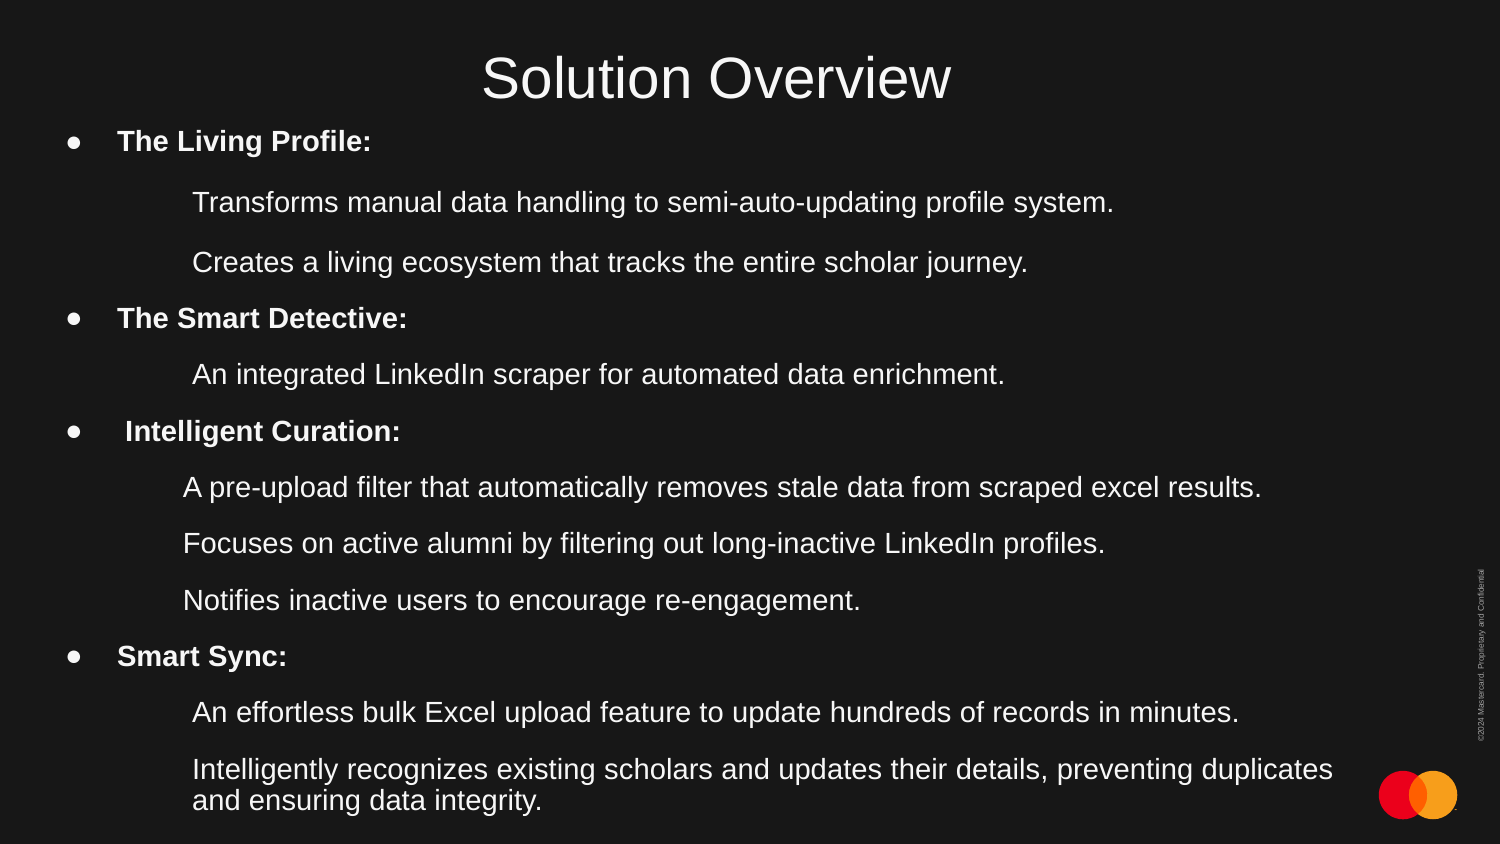

# Solution Overview
The Living Profile:
Transforms manual data handling to semi-auto-updating profile system.
Creates a living ecosystem that tracks the entire scholar journey.
The Smart Detective:
An integrated LinkedIn scraper for automated data enrichment.
 Intelligent Curation:
        A pre-upload filter that automatically removes stale data from scraped excel results.
        Focuses on active alumni by filtering out long-inactive LinkedIn profiles.
        Notifies inactive users to encourage re-engagement.
Smart Sync:
An effortless bulk Excel upload feature to update hundreds of records in minutes.
Intelligently recognizes existing scholars and updates their details, preventing duplicates and ensuring data integrity.

3
AUGUST 25, 2025